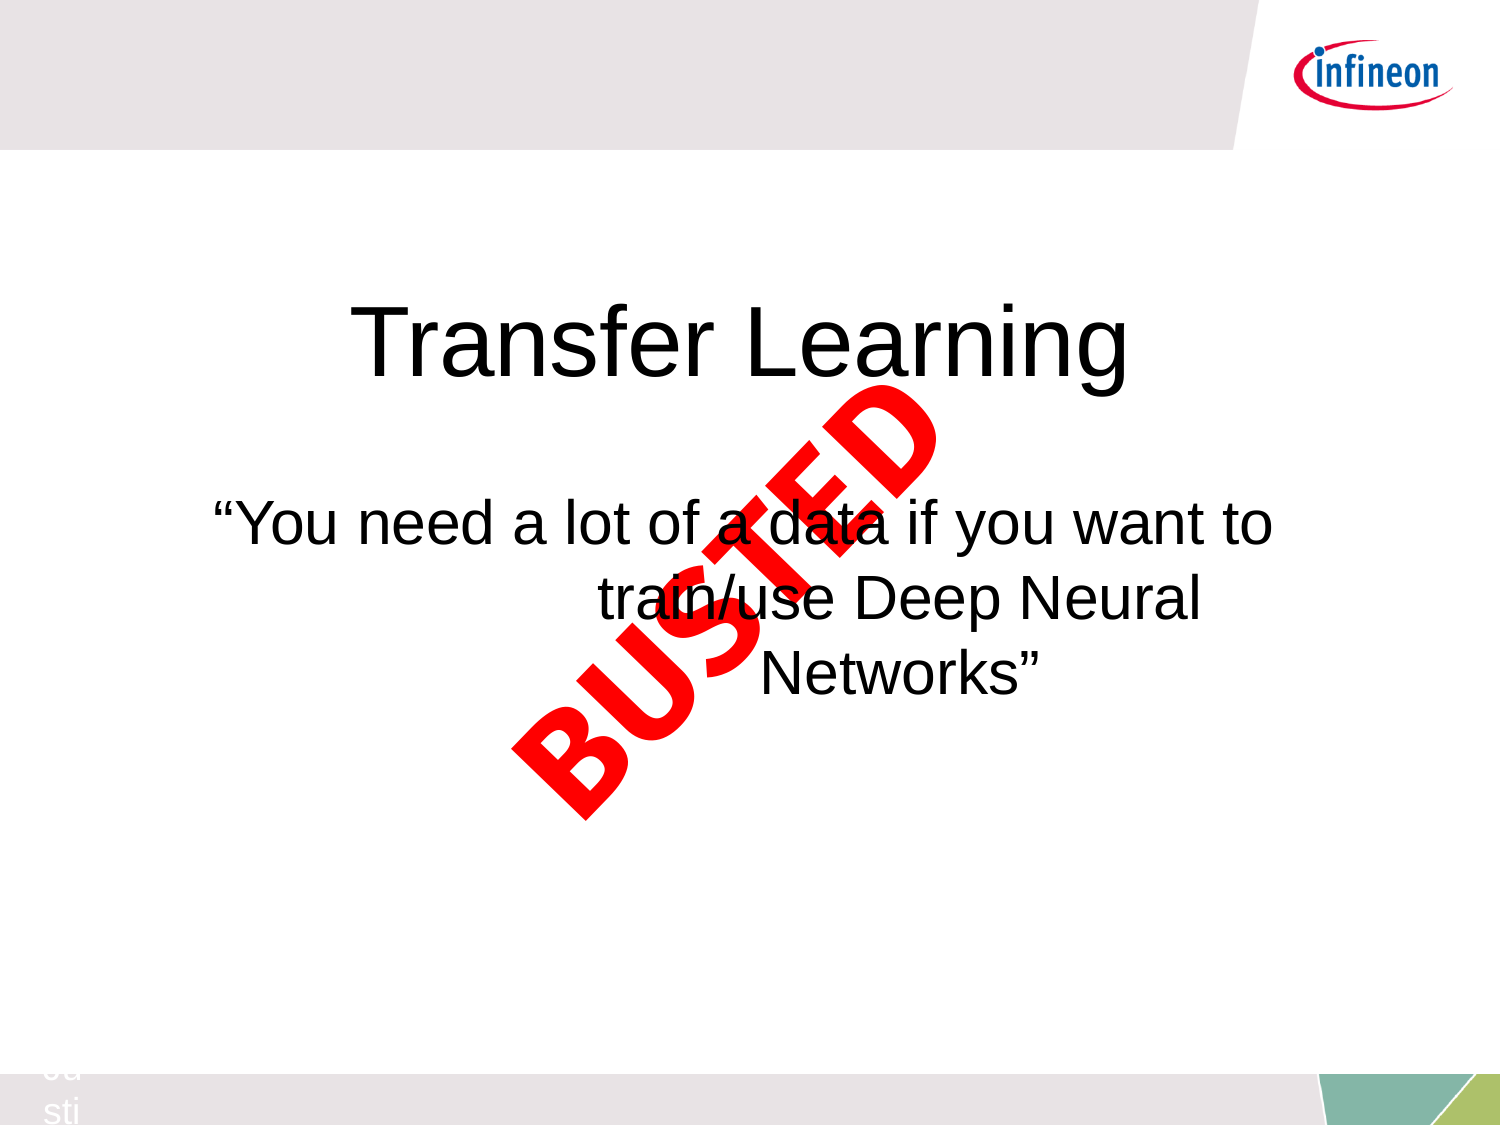

# Transfer Learning
“You need a lot of a data if you want to train/use Deep Neural Networks”
BUSTED
Fei-Fei Li & Justin Johnson & Serena Yeung
Fei-Fei Li & Justin Johnson & Serena Yeung	Lecture 7 -	April 25, 2017
Lecture 7 - 79
April 25, 2017